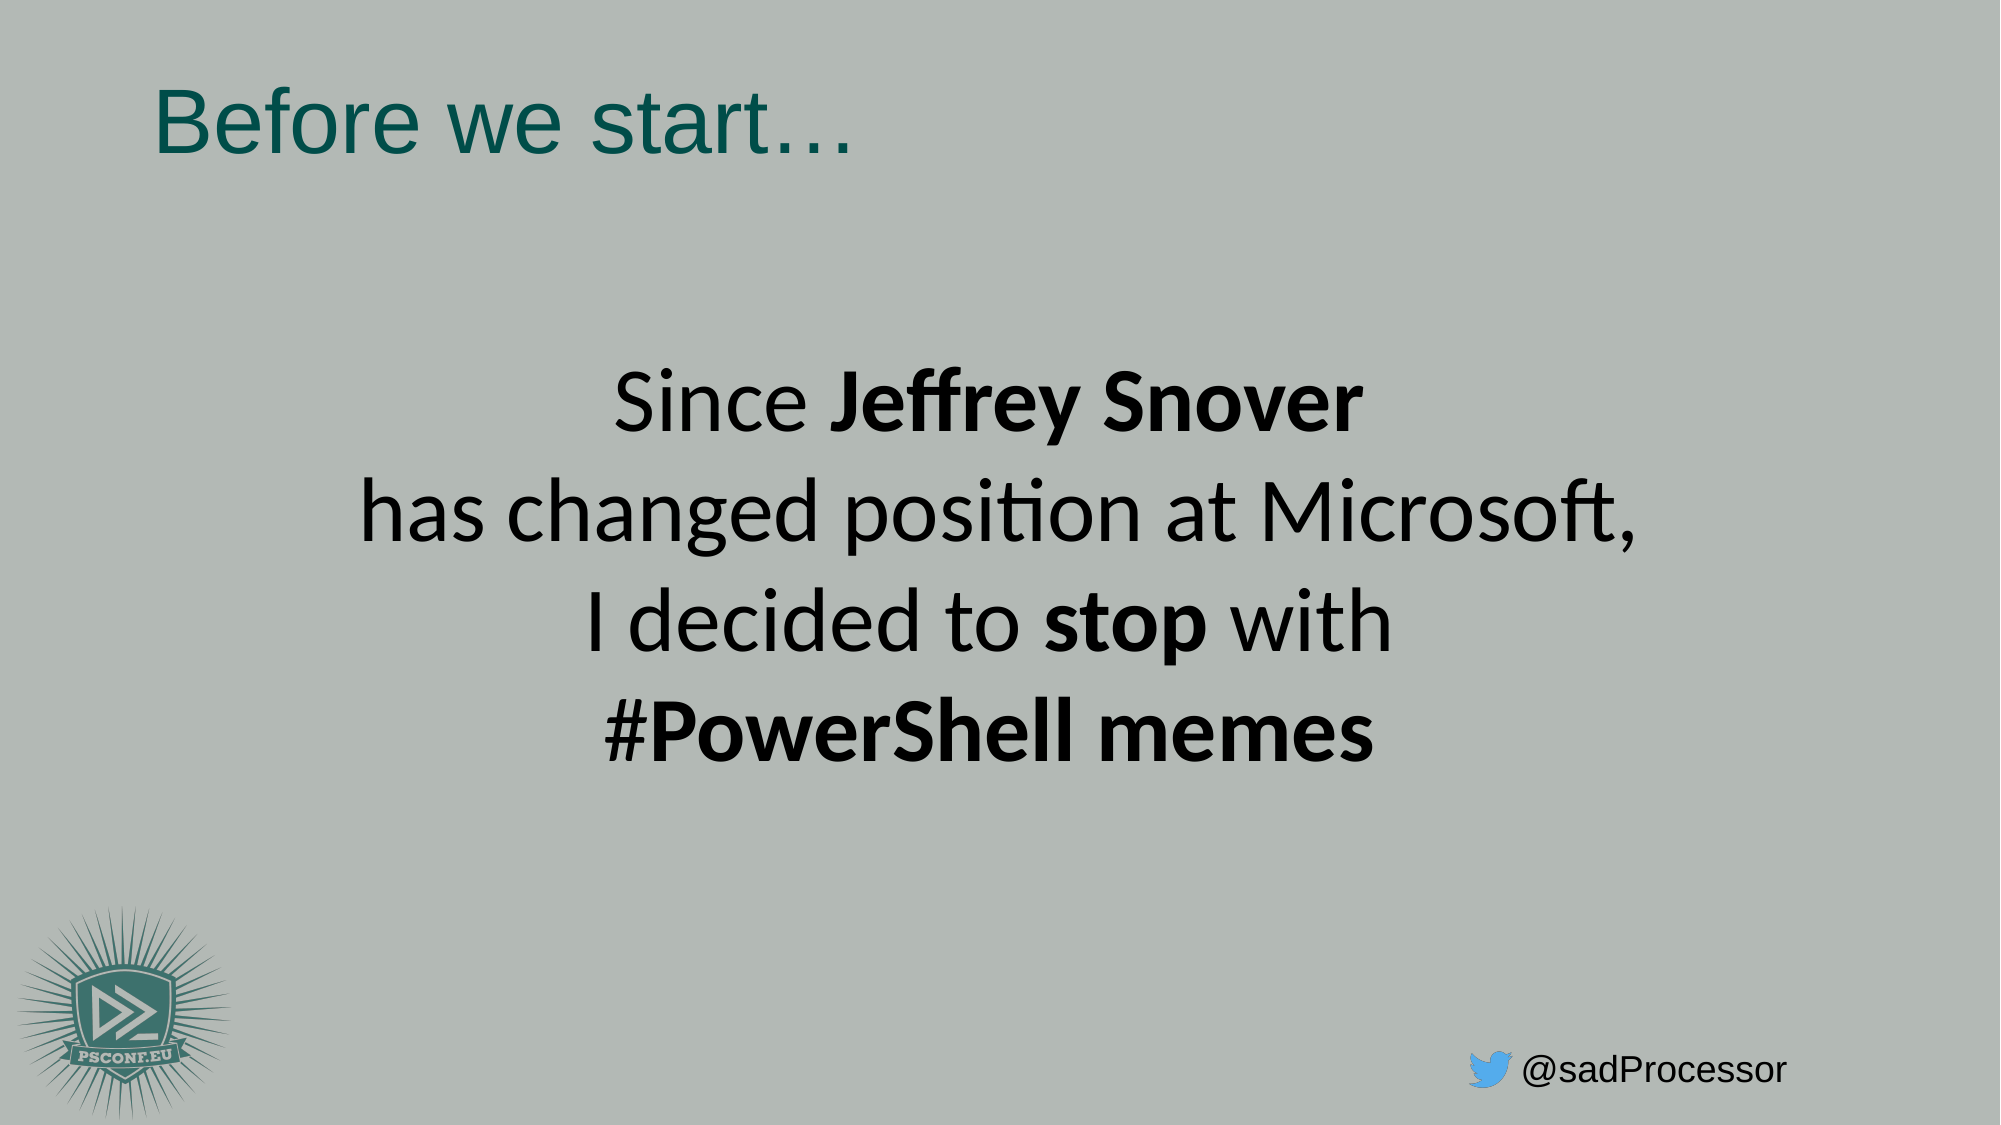

# Before we start…
Since Jeffrey Snover
has changed position at Microsoft,
I decided to stop with
#PowerShell memes
@sadProcessor